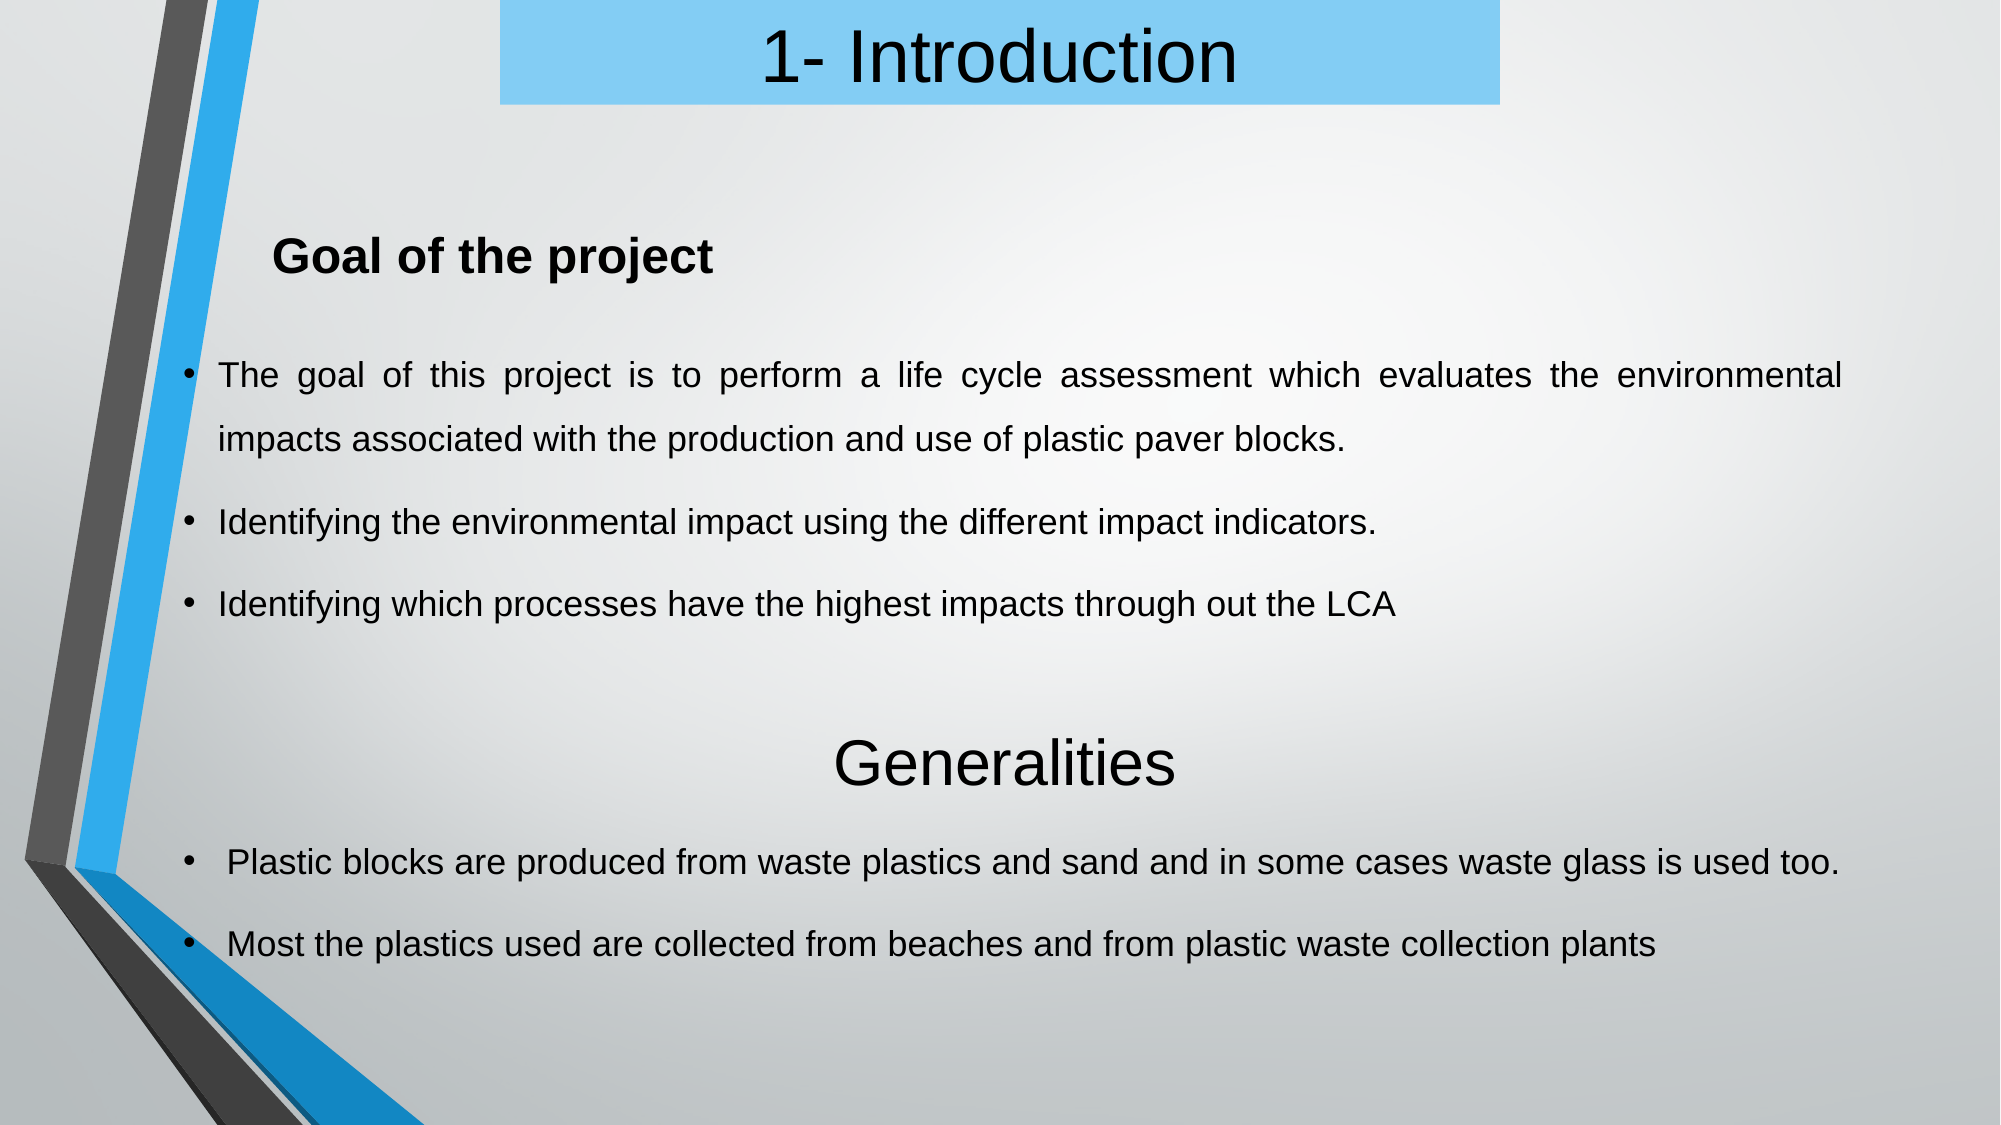

1- Introduction
 Goal of the project
The goal of this project is to perform a life cycle assessment which evaluates the environmental impacts associated with the production and use of plastic paver blocks.
Identifying the environmental impact using the different impact indicators.
Identifying which processes have the highest impacts through out the LCA

Generalities
Plastic blocks are produced from waste plastics and sand and in some cases waste glass is used too.
Most the plastics used are collected from beaches and from plastic waste collection plants